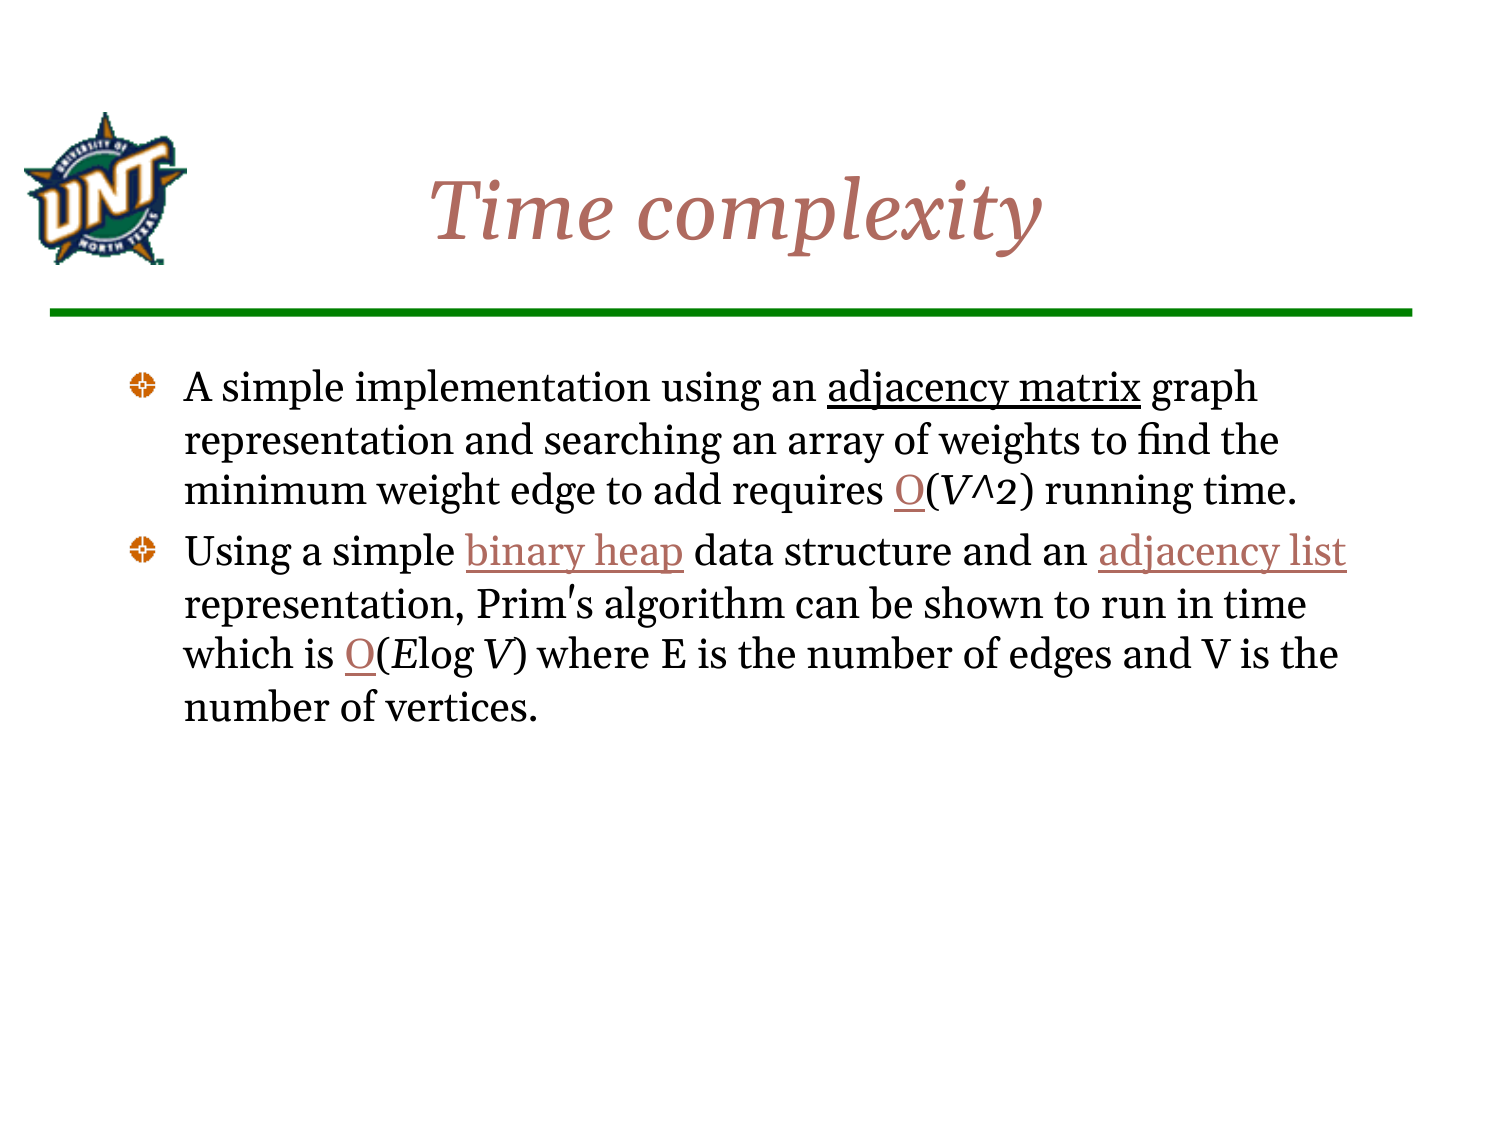

# Time complexity
A simple implementation using an adjacency matrix graph representation and searching an array of weights to find the minimum weight edge to add requires O(V^2) running time.
Using a simple binary heap data structure and an adjacency list representation, Prim's algorithm can be shown to run in time which is O(Elog V) where E is the number of edges and V is the number of vertices.